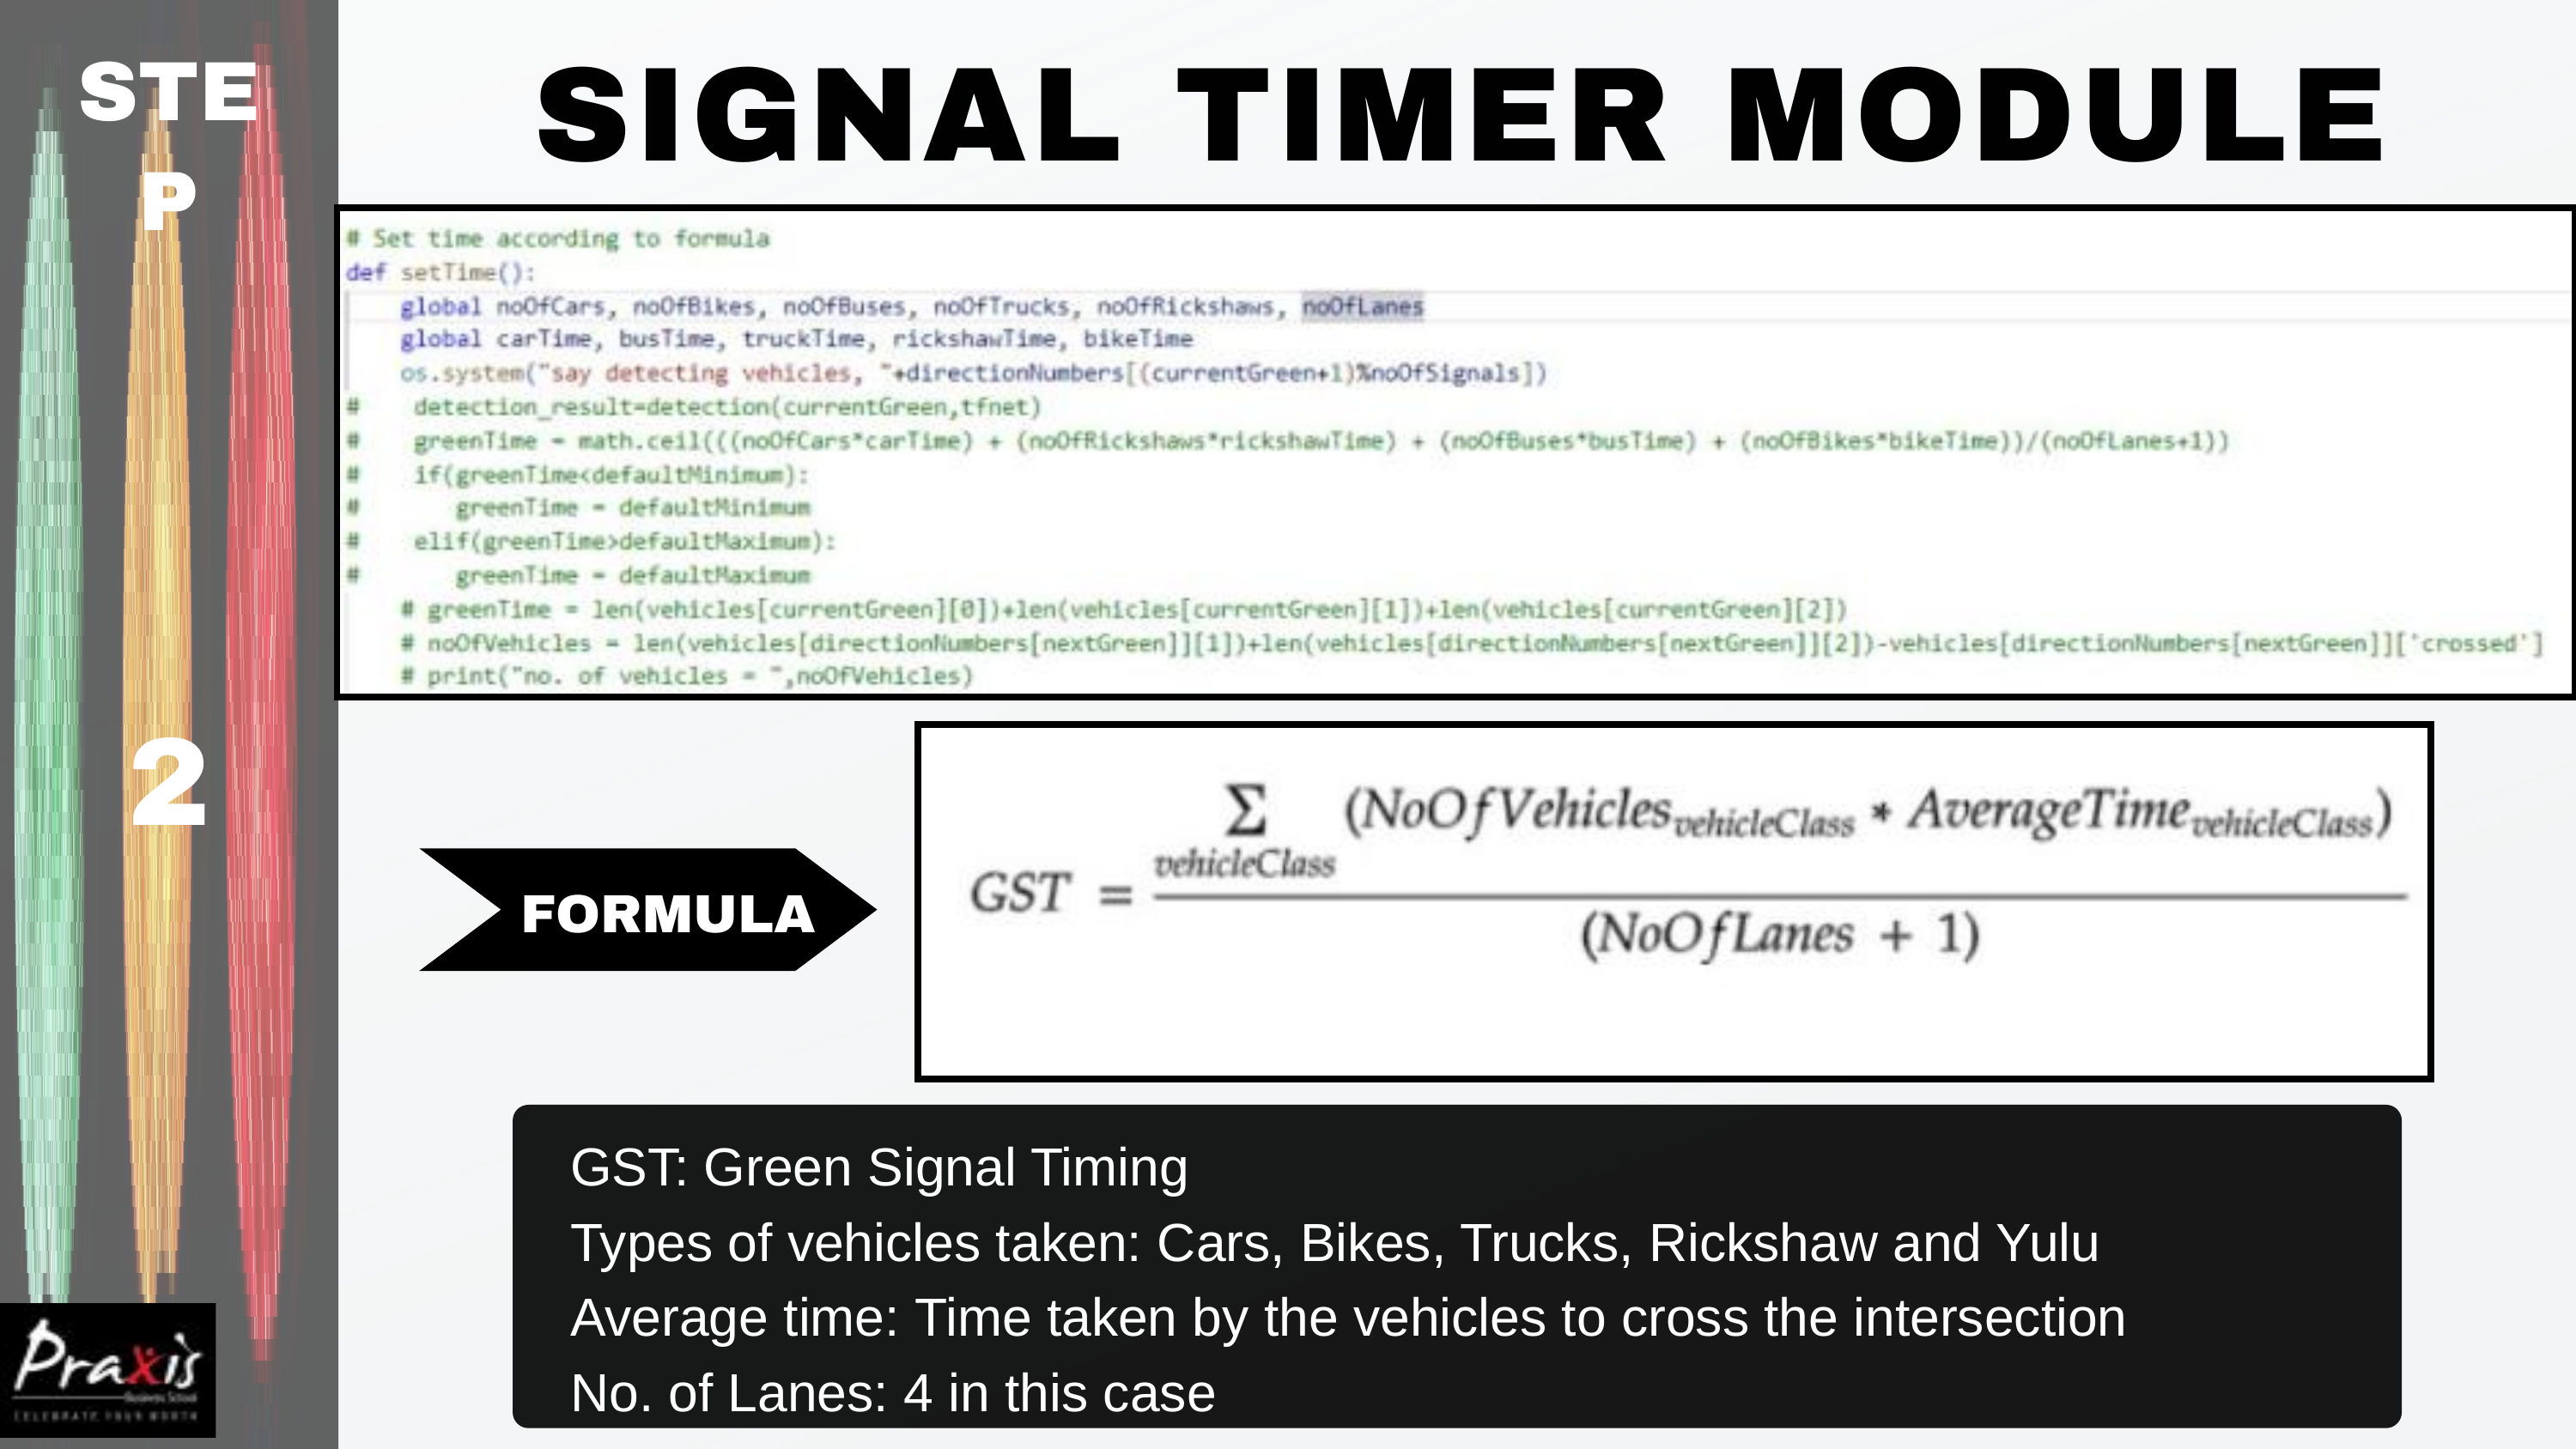

SIGNAL TIMER MODULE
STEP

2

FORMULA

GST: Green Signal Timing
Types of vehicles taken: Cars, Bikes, Trucks, Rickshaw and Yulu
Average time: Time taken by the vehicles to cross the intersection
No. of Lanes: 4 in this case